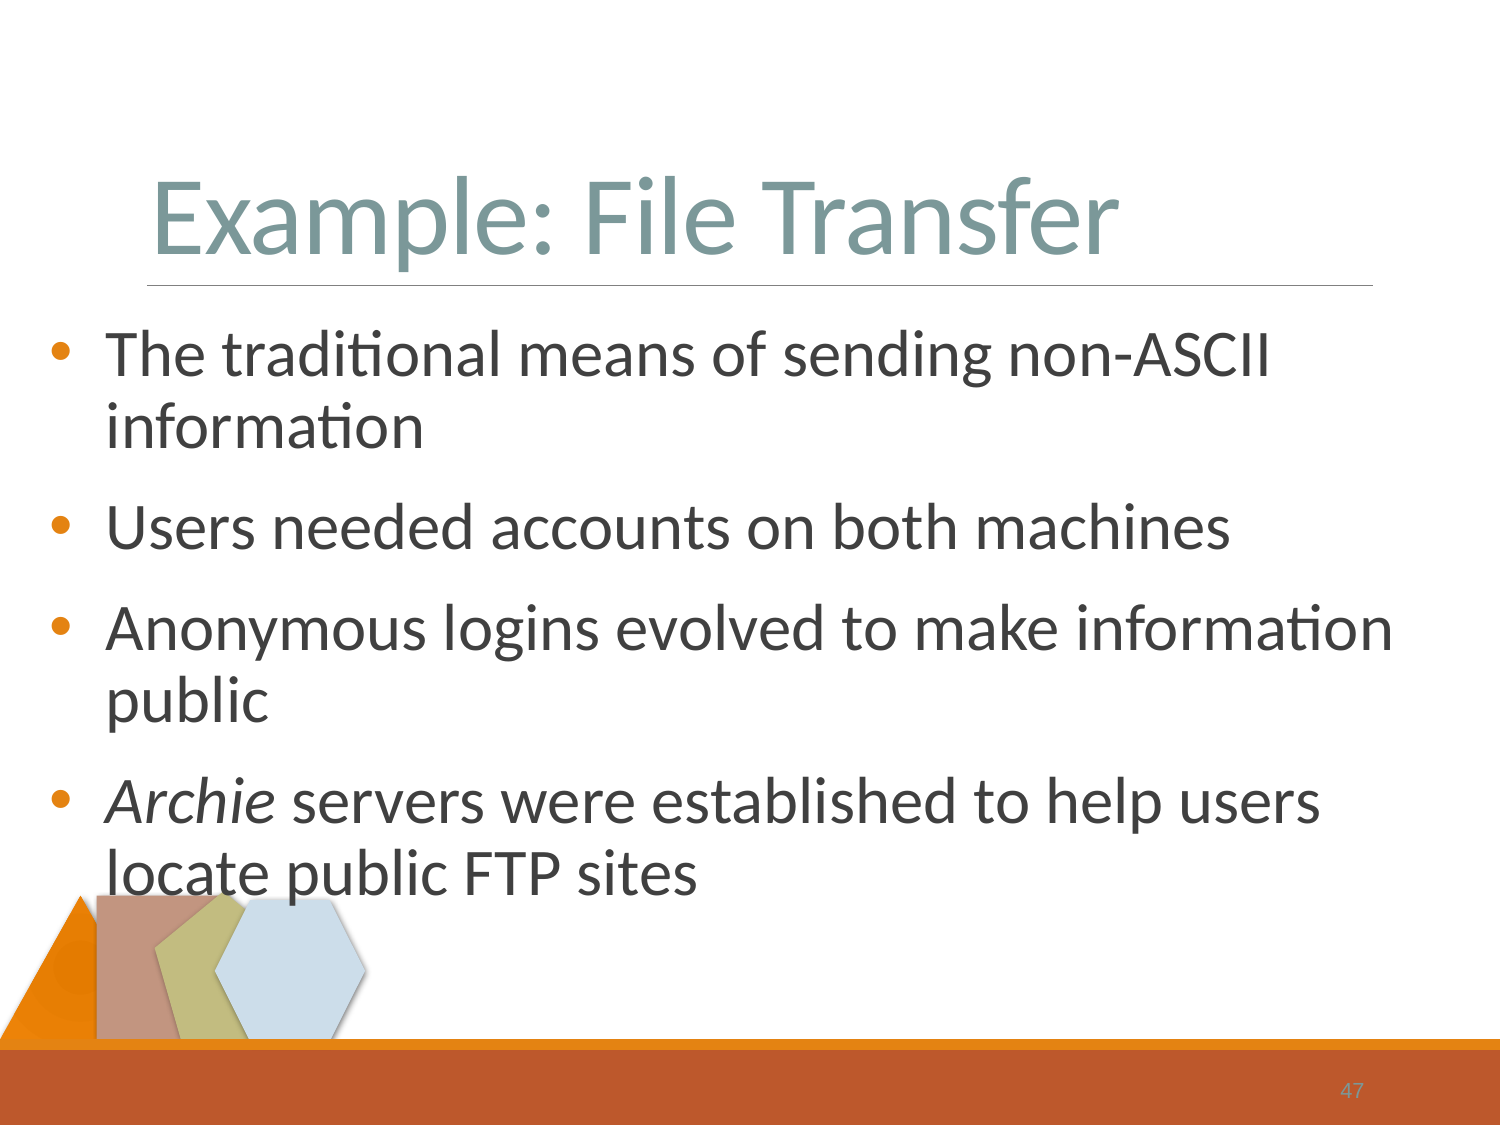

# Example: File Transfer
The traditional means of sending non-ASCII information
Users needed accounts on both machines
Anonymous logins evolved to make information public
Archie servers were established to help users locate public FTP sites
47